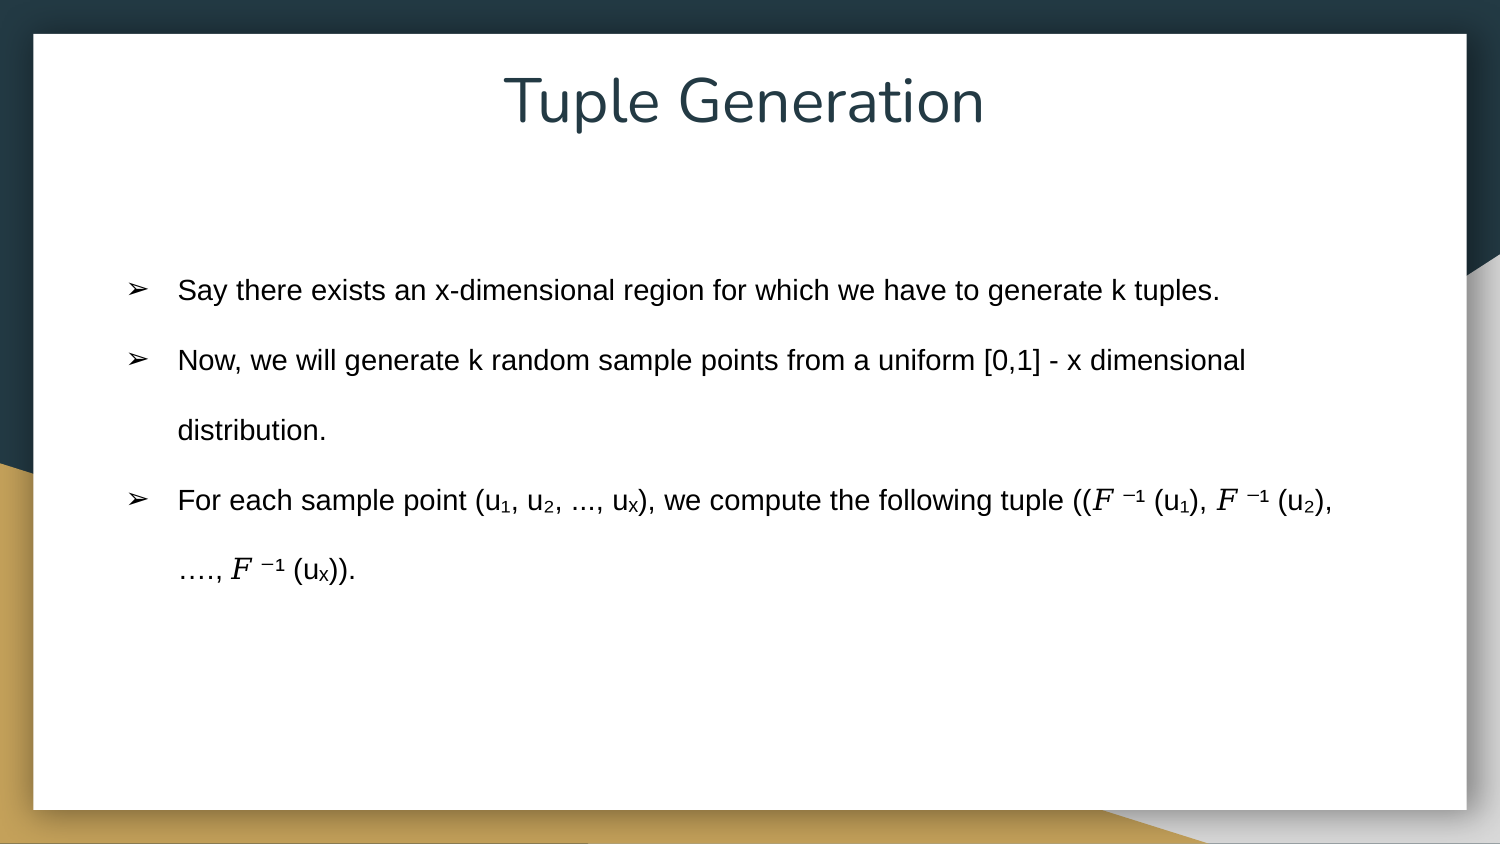

# Tuple Generation
Say there exists an x-dimensional region for which we have to generate k tuples.
Now, we will generate k random sample points from a uniform [0,1] - x dimensional distribution.
For each sample point (u₁, u₂, ..., uₓ), we compute the following tuple ((𝐹 ⁻¹ (u₁), 𝐹 ⁻¹ (u₂), …., 𝐹 ⁻¹ (uₓ)).